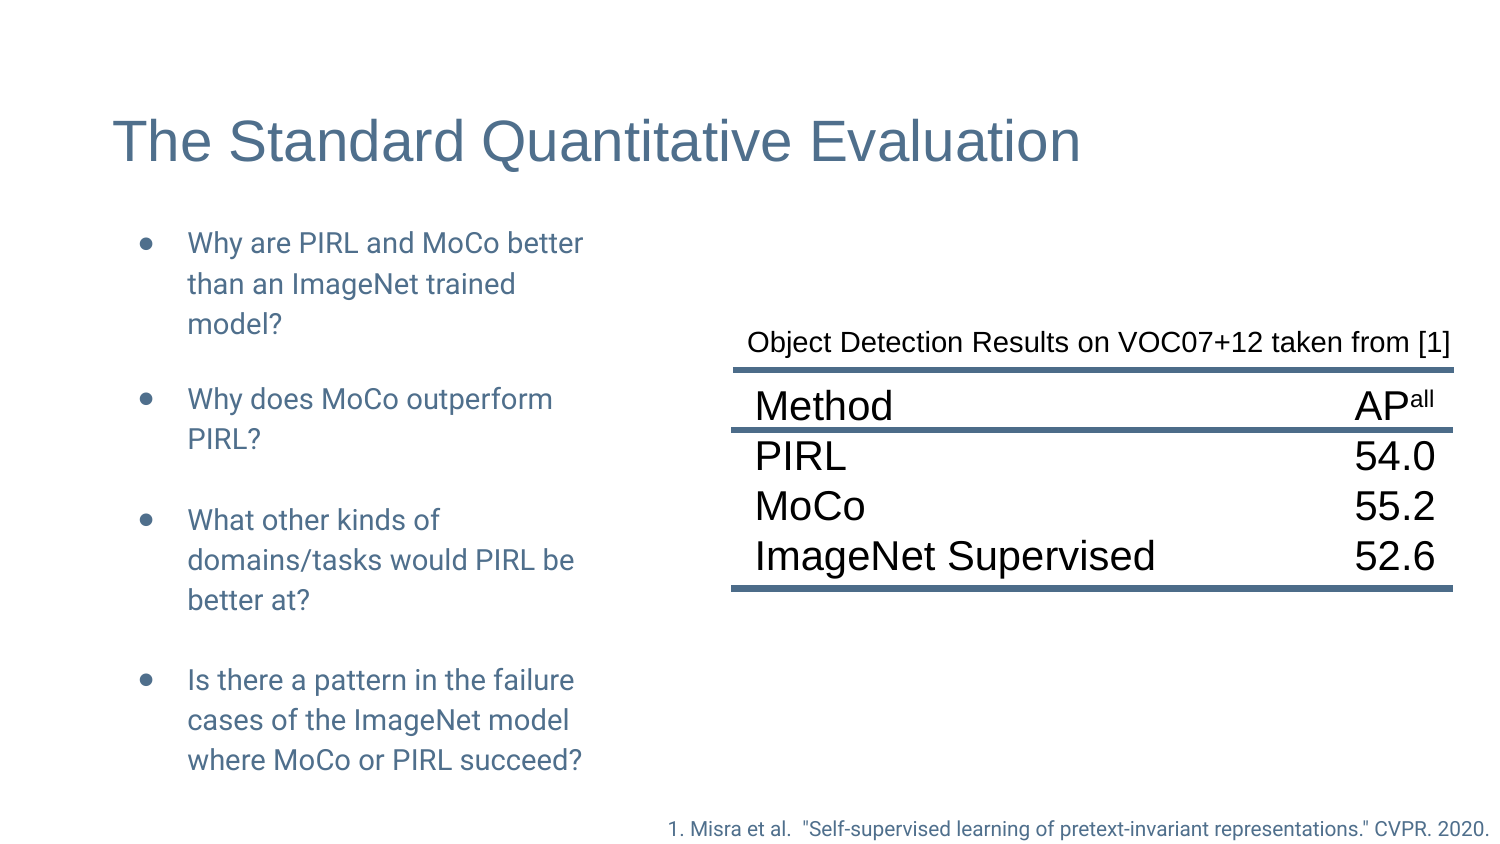

# The Standard Quantitative Evaluation
Why are PIRL and MoCo better than an ImageNet trained model?
Why does MoCo outperform PIRL?
What other kinds of domains/tasks would PIRL be better at?
Is there a pattern in the failure cases of the ImageNet model where MoCo or PIRL succeed?
Object Detection Results on VOC07+12 taken from [1]
Method				APall
PIRL				54.0
MoCo				55.2
ImageNet Supervised		52.6
1. Misra et al.  "Self-supervised learning of pretext-invariant representations." CVPR. 2020.